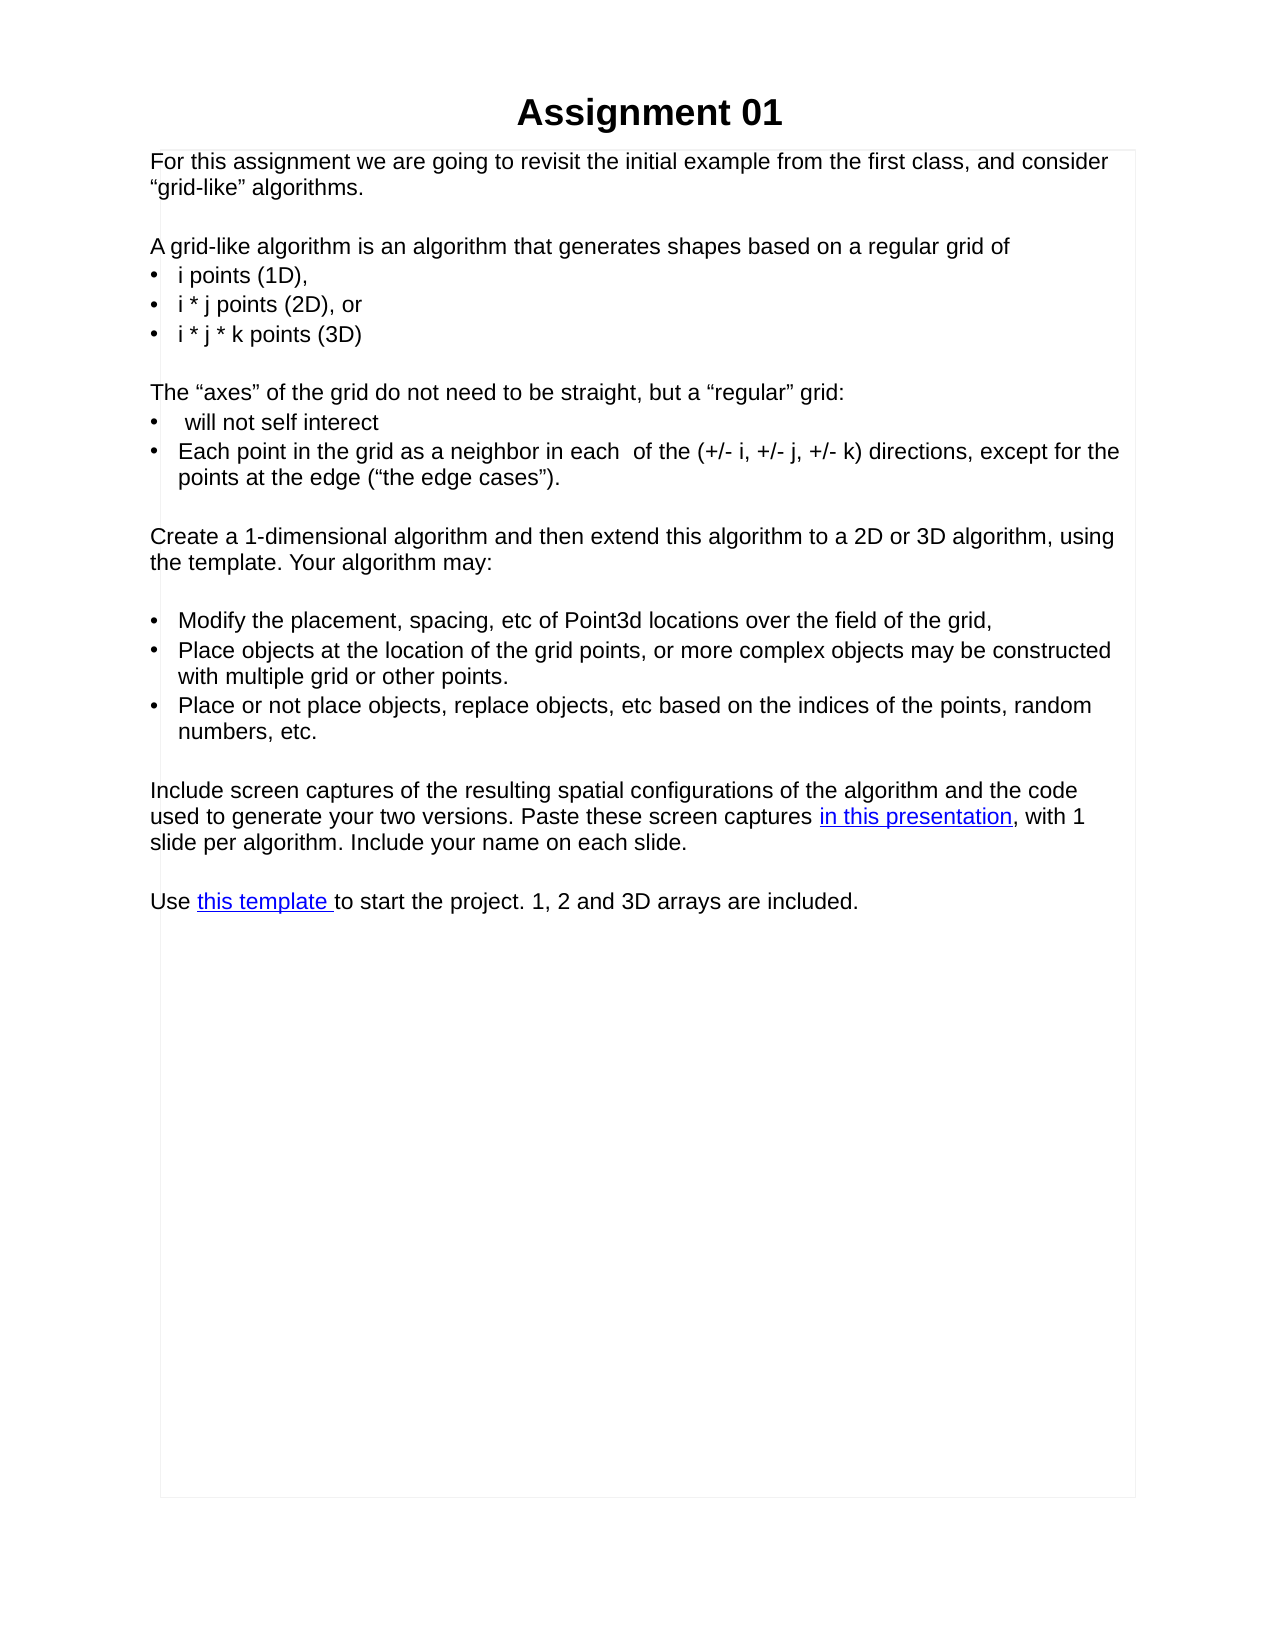

# Assignment 01
For this assignment we are going to revisit the initial example from the first class, and consider “grid-like” algorithms.

A grid-like algorithm is an algorithm that generates shapes based on a regular grid of
i points (1D),
i * j points (2D), or
i * j * k points (3D)

The “axes” of the grid do not need to be straight, but a “regular” grid:
 will not self interect
Each point in the grid as a neighbor in each  of the (+/- i, +/- j, +/- k) directions, except for the points at the edge (“the edge cases”).

Create a 1-dimensional algorithm and then extend this algorithm to a 2D or 3D algorithm, using the template. Your algorithm may:

Modify the placement, spacing, etc of Point3d locations over the field of the grid,
Place objects at the location of the grid points, or more complex objects may be constructed with multiple grid or other points.
Place or not place objects, replace objects, etc based on the indices of the points, random numbers, etc.

Include screen captures of the resulting spatial configurations of the algorithm and the code used to generate your two versions. Paste these screen captures in this presentation, with 1 slide per algorithm. Include your name on each slide.

Use this template to start the project. 1, 2 and 3D arrays are included.